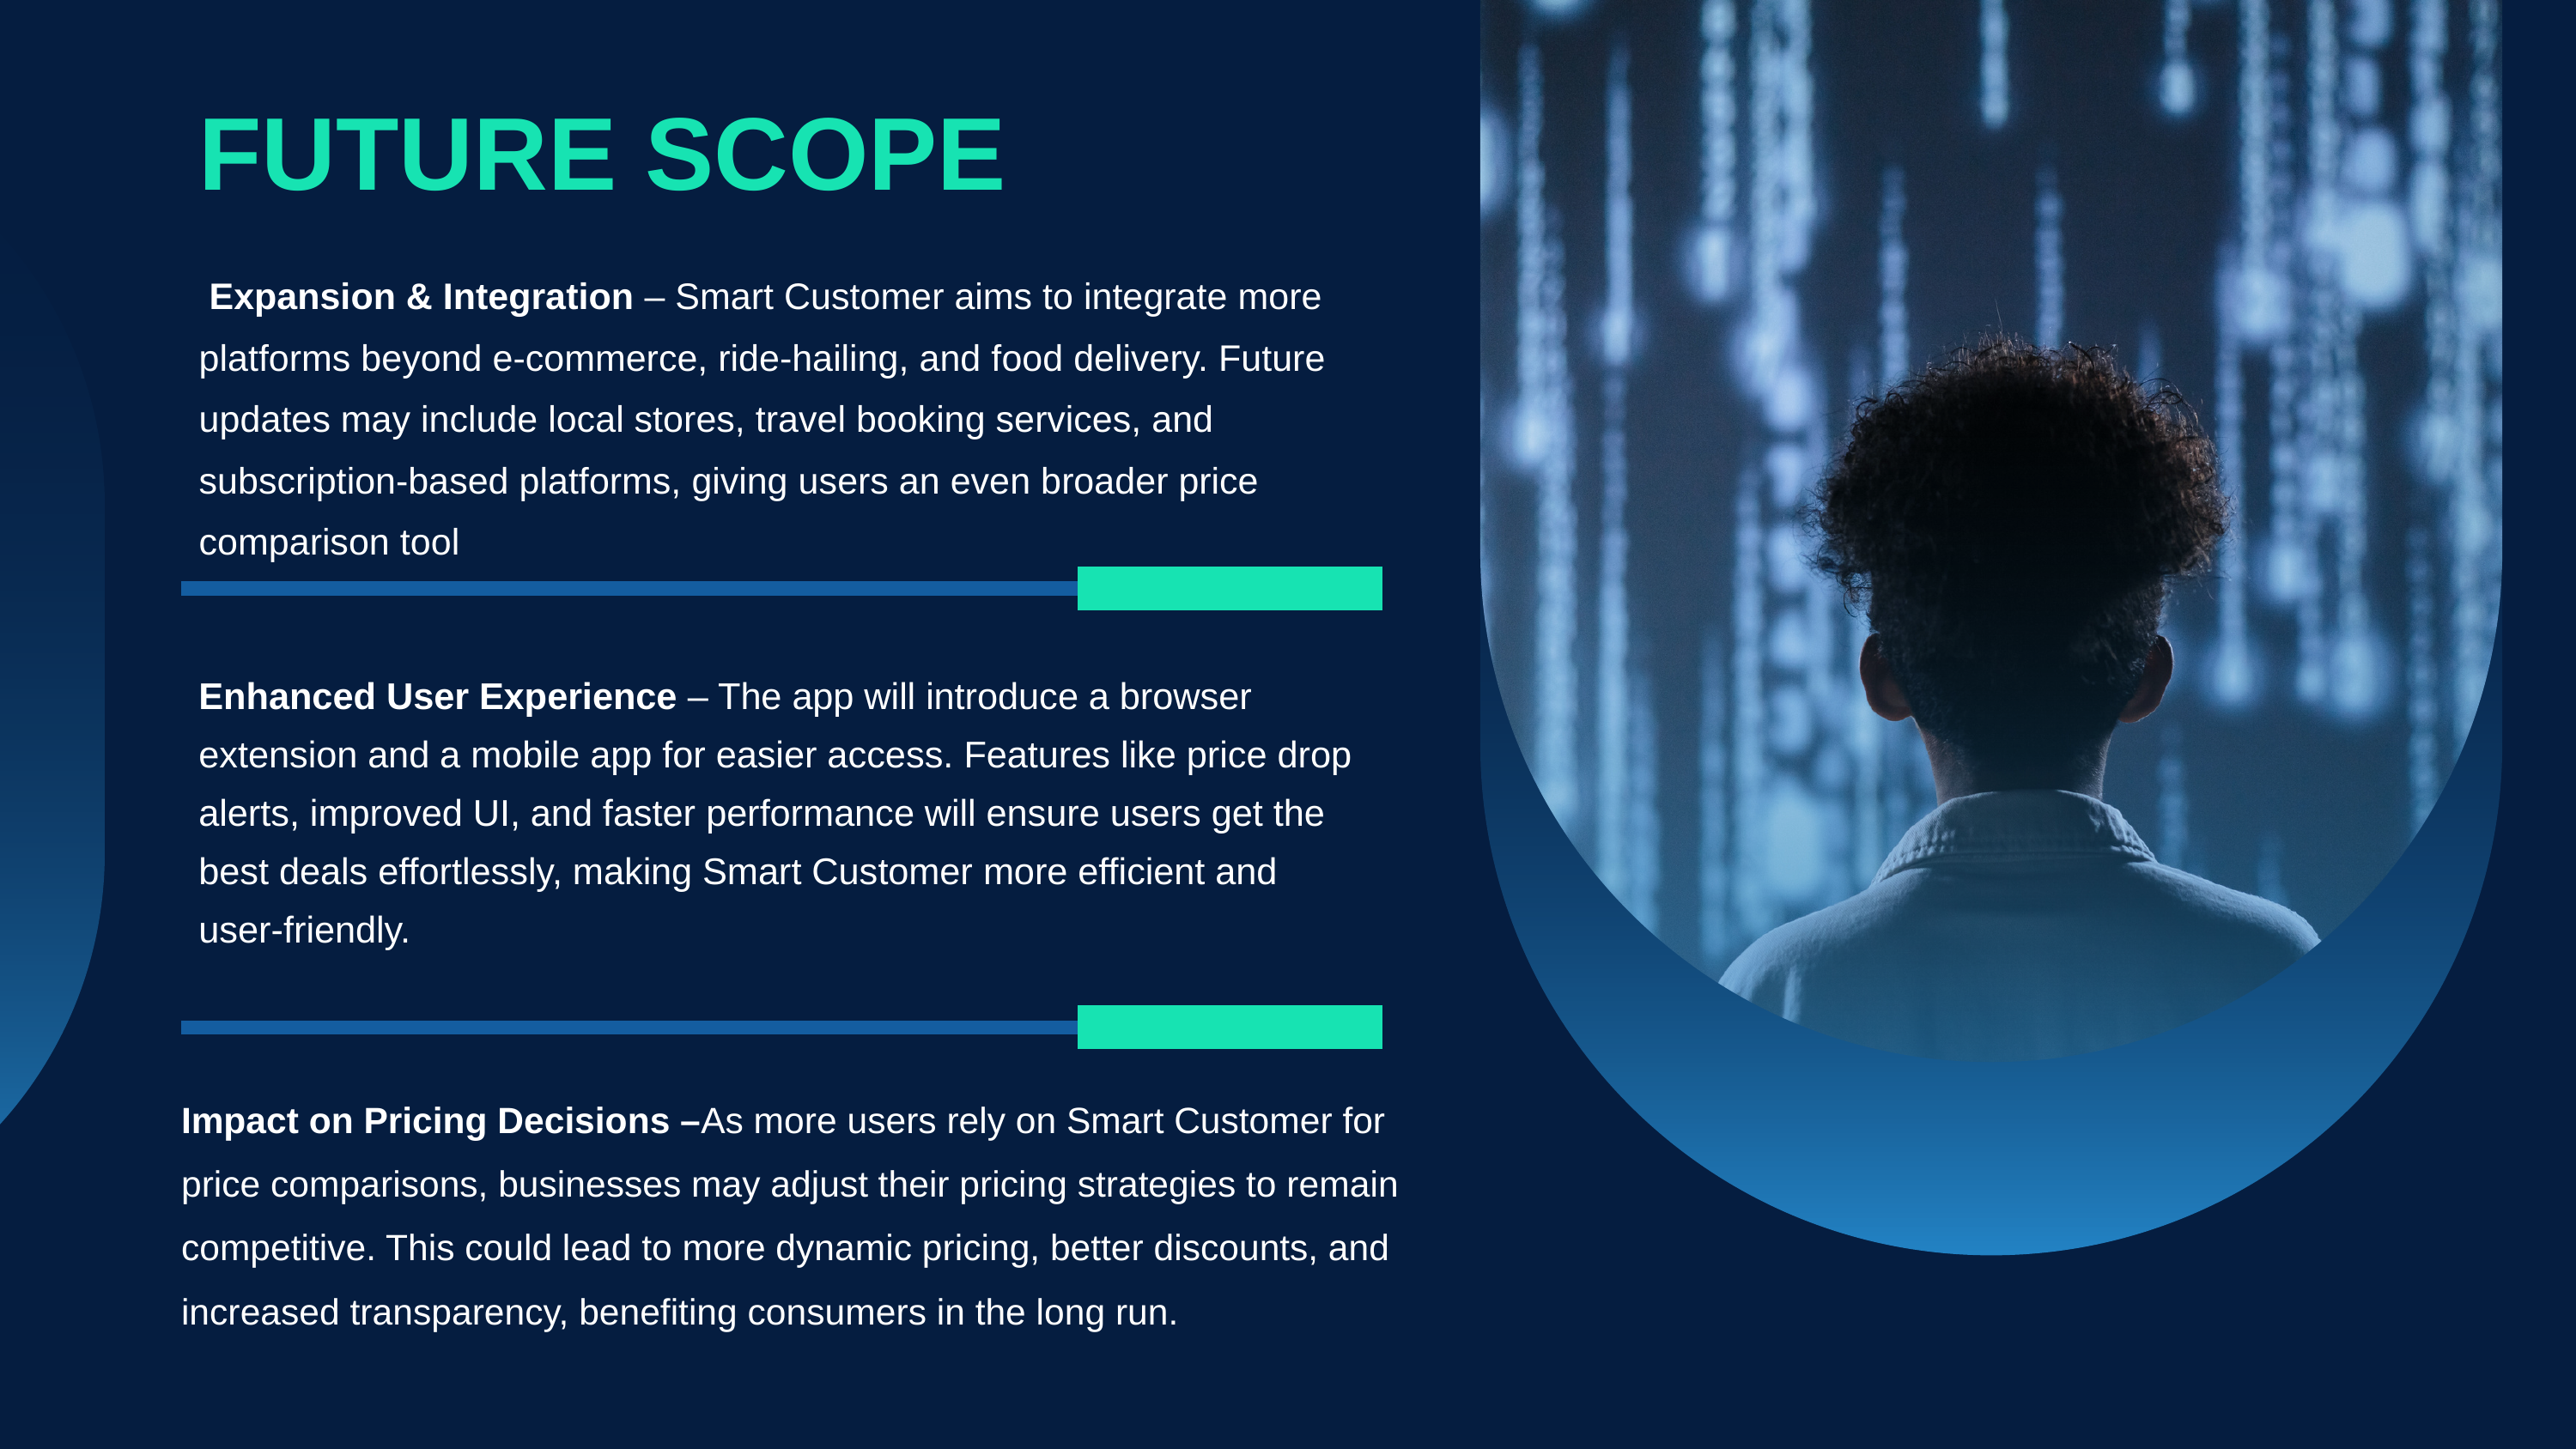

FUTURE SCOPE
 Expansion & Integration – Smart Customer aims to integrate more platforms beyond e-commerce, ride-hailing, and food delivery. Future updates may include local stores, travel booking services, and subscription-based platforms, giving users an even broader price comparison tool

Enhanced User Experience – The app will introduce a browser extension and a mobile app for easier access. Features like price drop alerts, improved UI, and faster performance will ensure users get the best deals effortlessly, making Smart Customer more efficient and user-friendly.

Impact on Pricing Decisions –As more users rely on Smart Customer for price comparisons, businesses may adjust their pricing strategies to remain competitive. This could lead to more dynamic pricing, better discounts, and increased transparency, benefiting consumers in the long run.